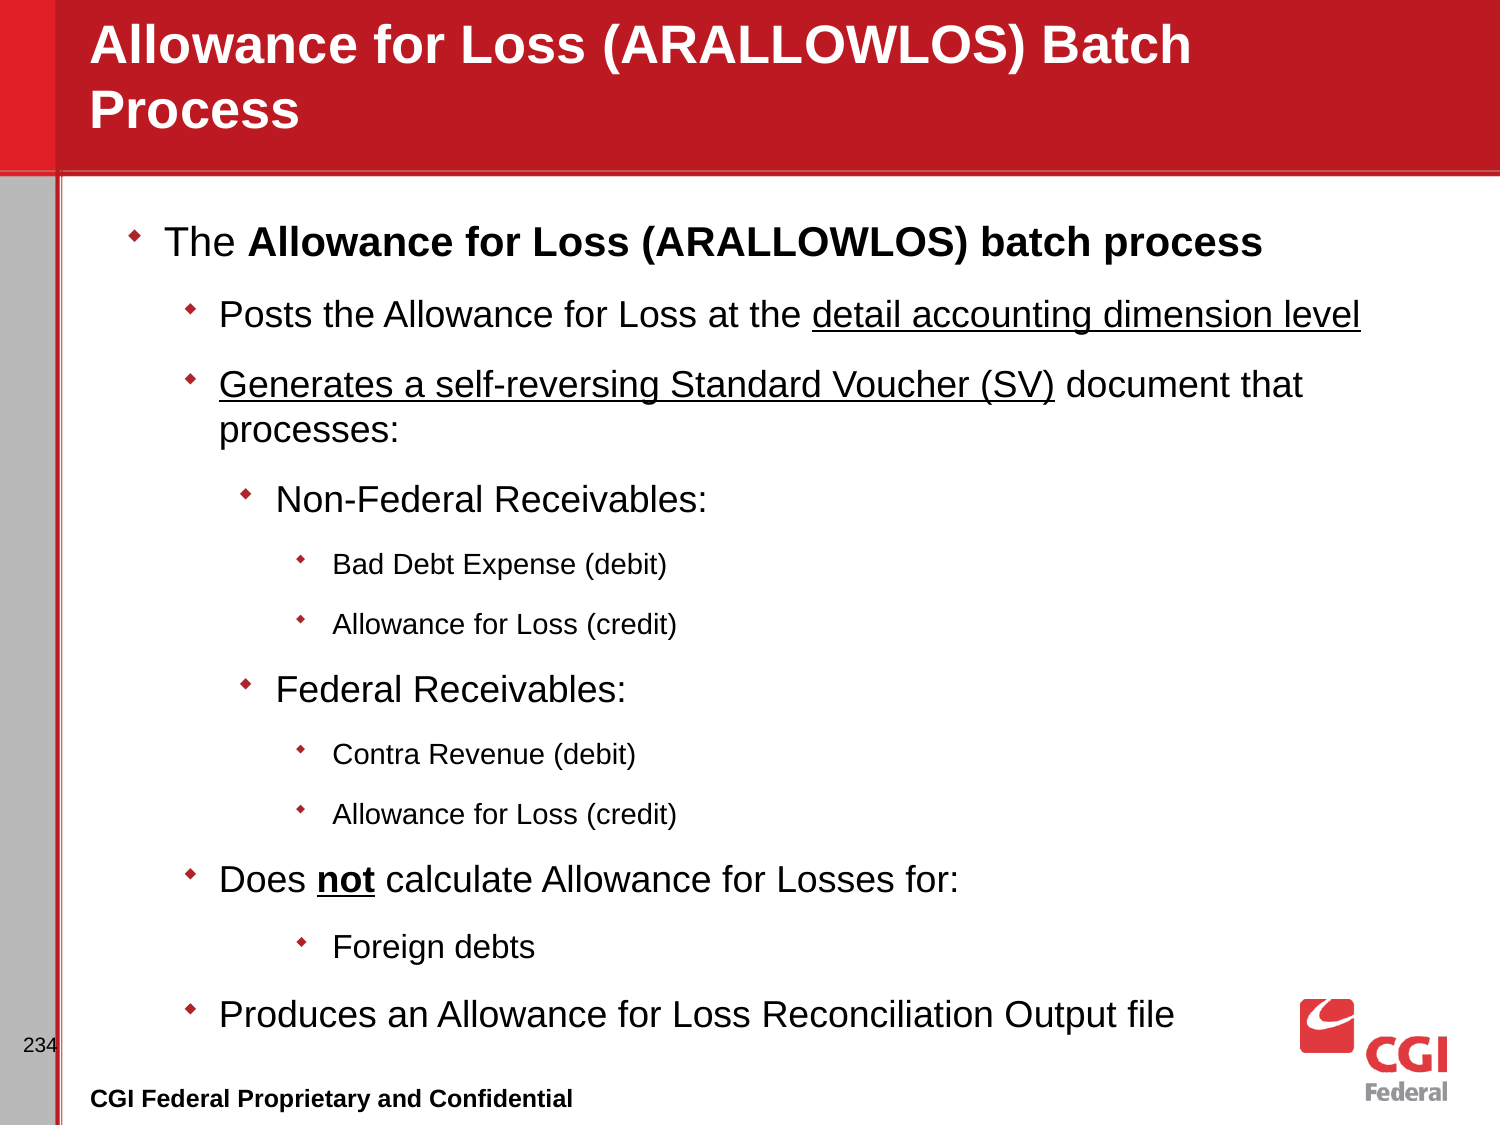

# Allowance for Loss (ARALLOWLOS) Batch Process
The Allowance for Loss (ARALLOWLOS) batch process
Posts the Allowance for Loss at the detail accounting dimension level
Generates a self-reversing Standard Voucher (SV) document that processes:
Non-Federal Receivables:
Bad Debt Expense (debit)
Allowance for Loss (credit)
Federal Receivables:
Contra Revenue (debit)
Allowance for Loss (credit)
Does not calculate Allowance for Losses for:
Foreign debts
Produces an Allowance for Loss Reconciliation Output file

234
CGI Federal Proprietary and Confidential